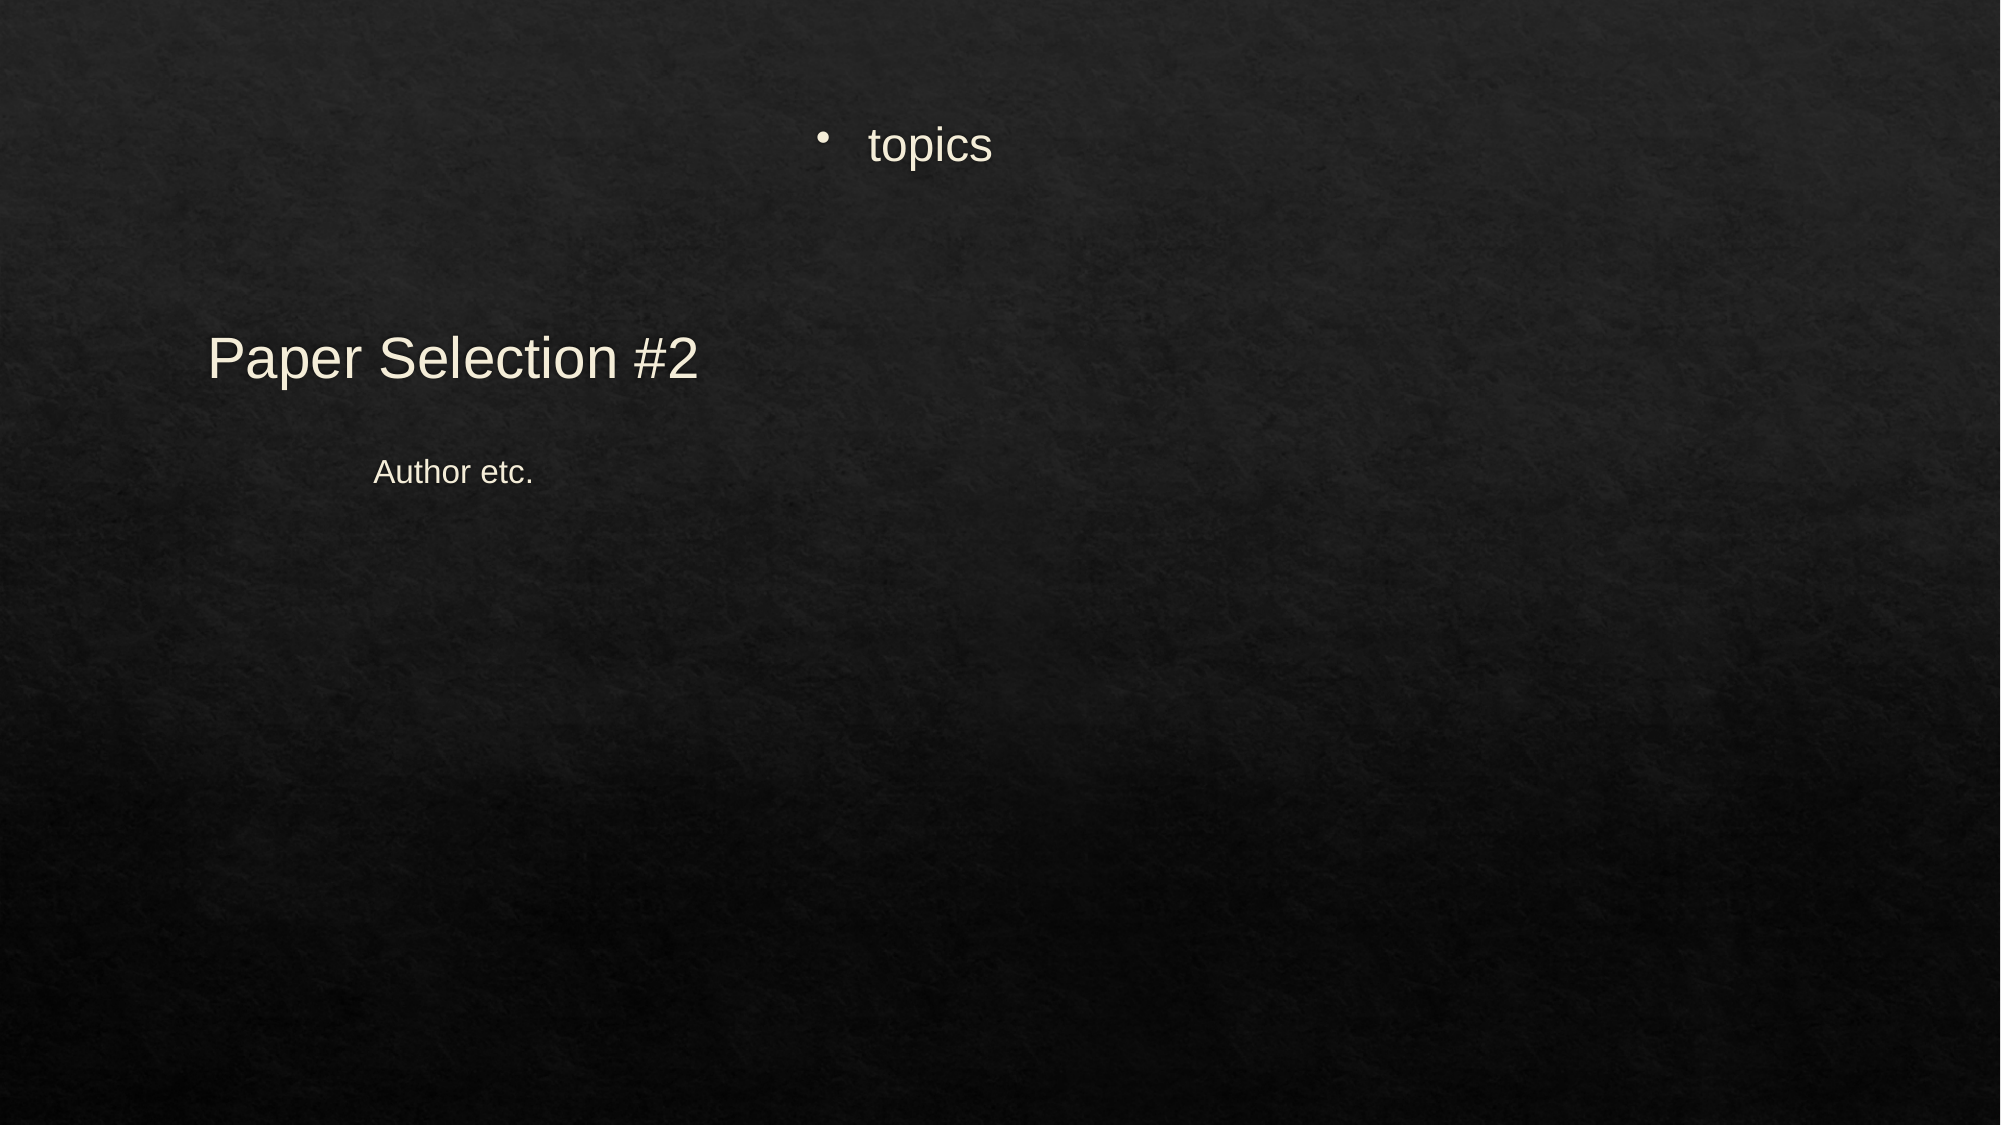

# Paper Selection #2
topics
Author etc.